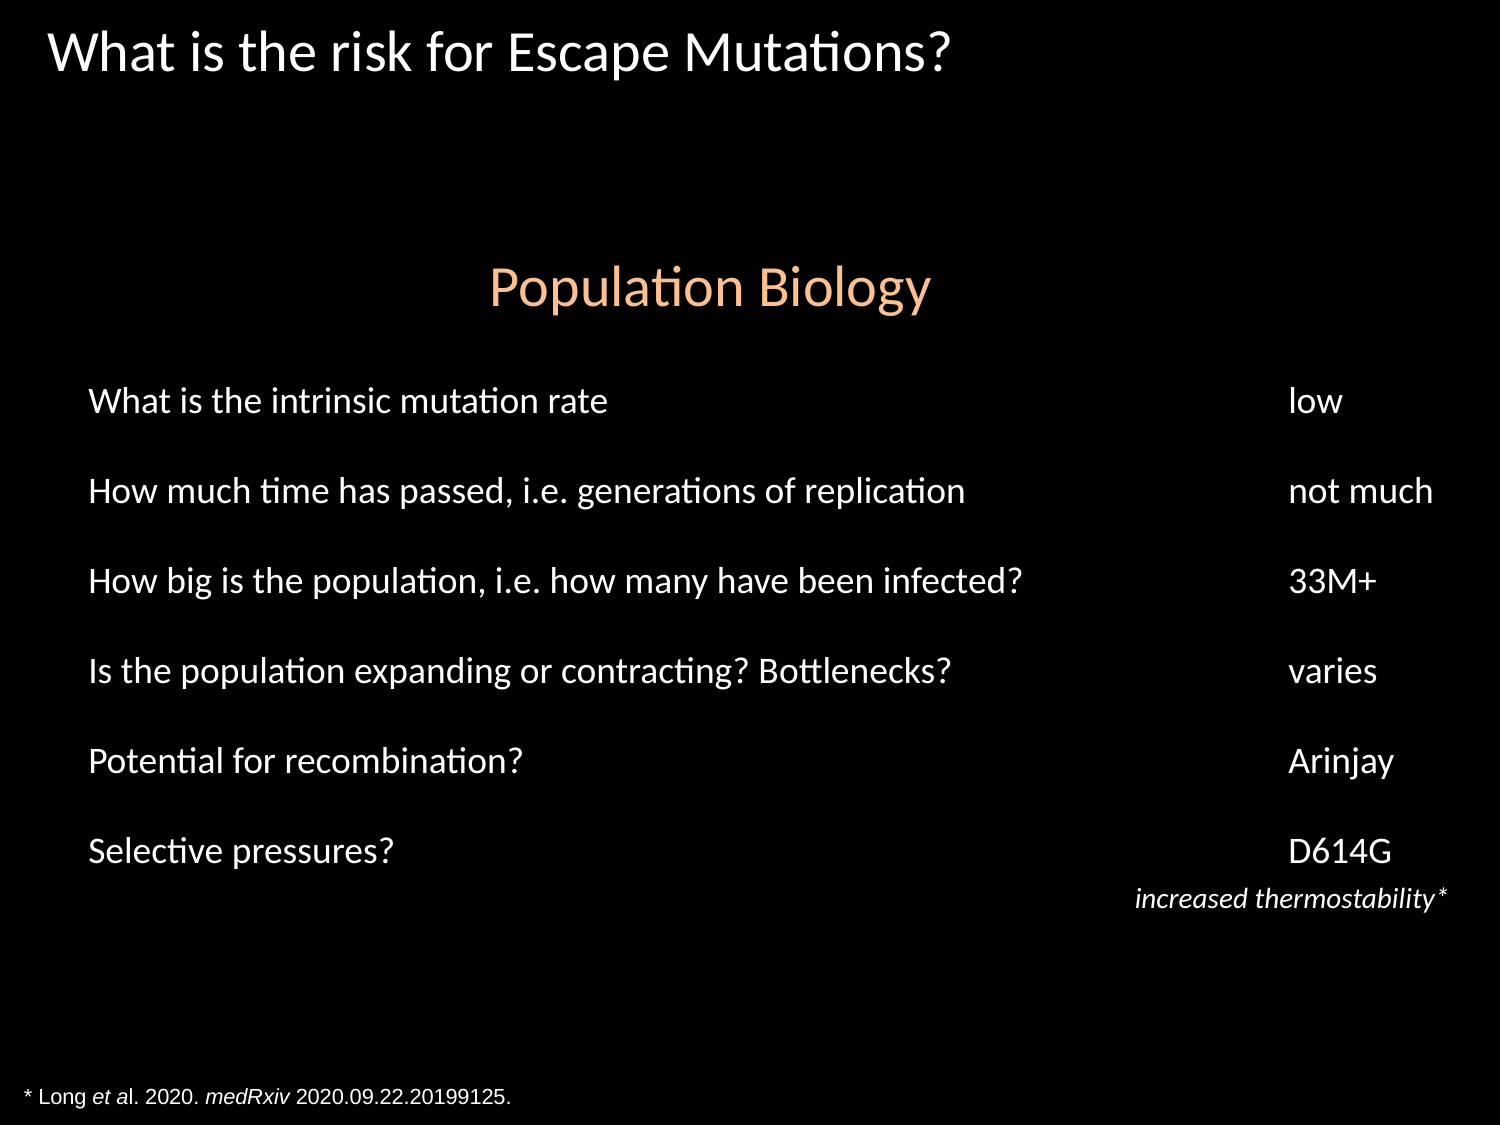

What is the risk for Escape Mutations?
Population Biology
What is the intrinsic mutation rate					low

How much time has passed, i.e. generations of replication			not much

How big is the population, i.e. how many have been infected? 		33M+

Is the population expanding or contracting? Bottlenecks?			varies

Potential for recombination?						Arinjay

Selective pressures?						D614G
						increased thermostability*
* Long et al. 2020. medRxiv 2020.09.22.20199125.